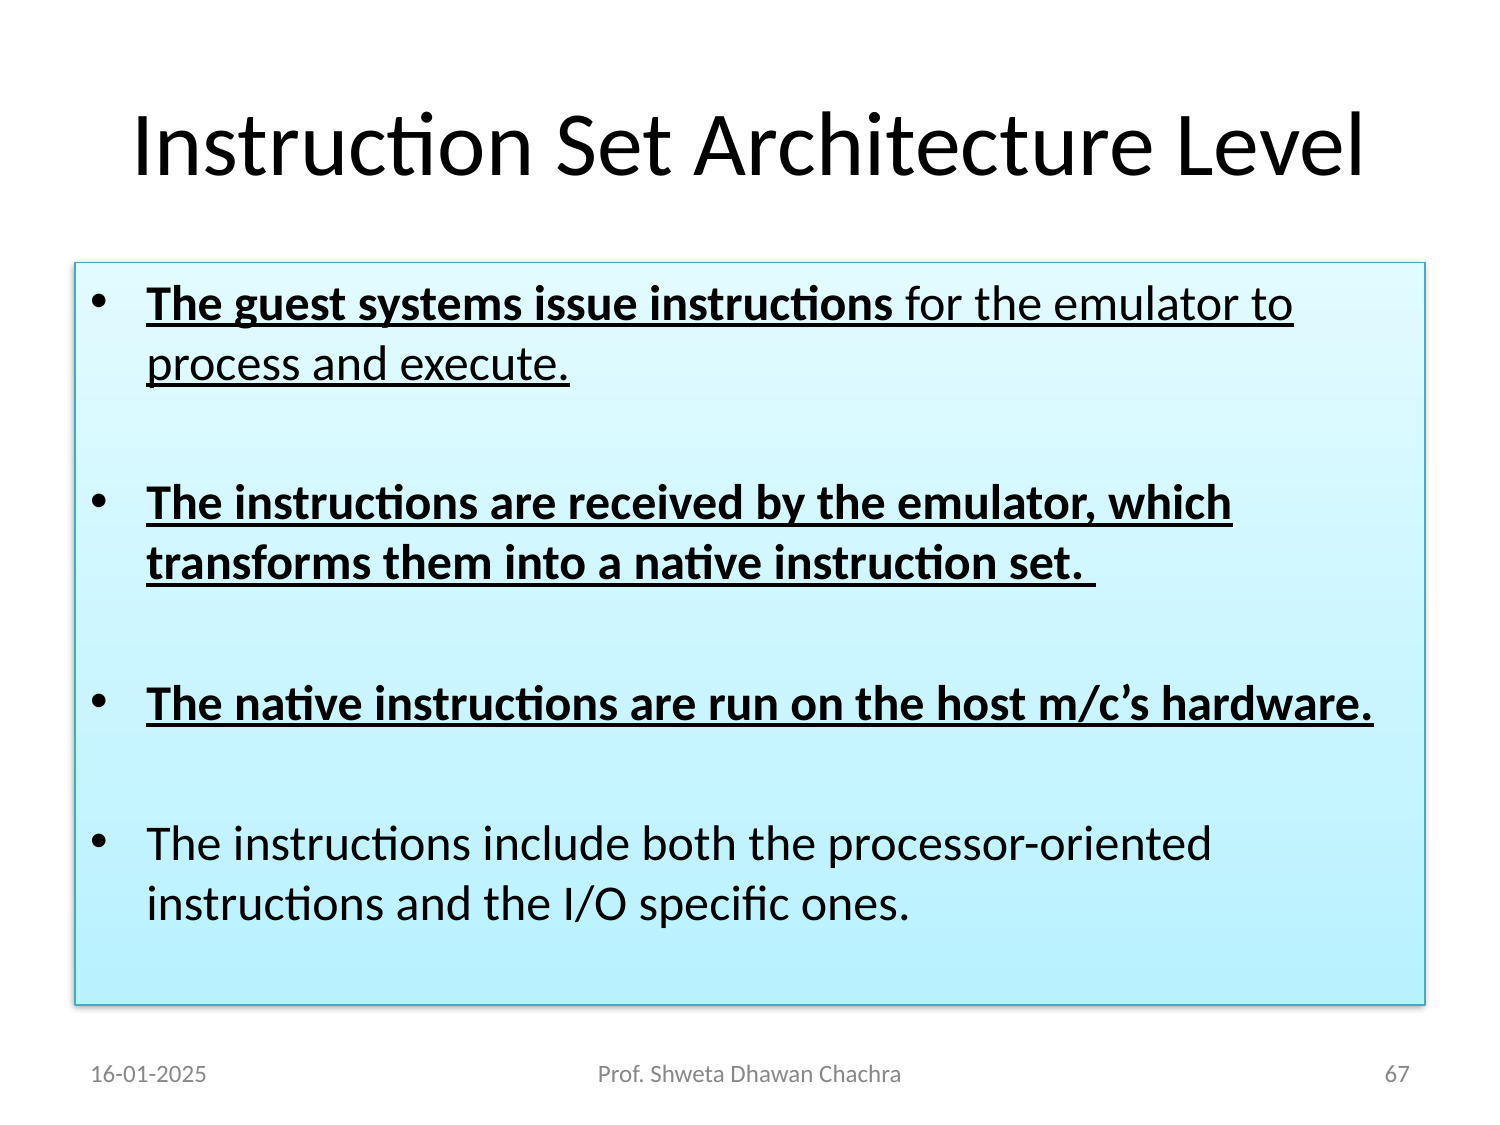

# Instruction Set Architecture Level
The guest systems issue instructions for the emulator to process and execute.

The instructions are received by the emulator, which transforms them into a native instruction set.

The native instructions are run on the host m/c’s hardware.

The instructions include both the processor-oriented instructions and the I/O specific ones.
16-01-2025
Prof. Shweta Dhawan Chachra
67